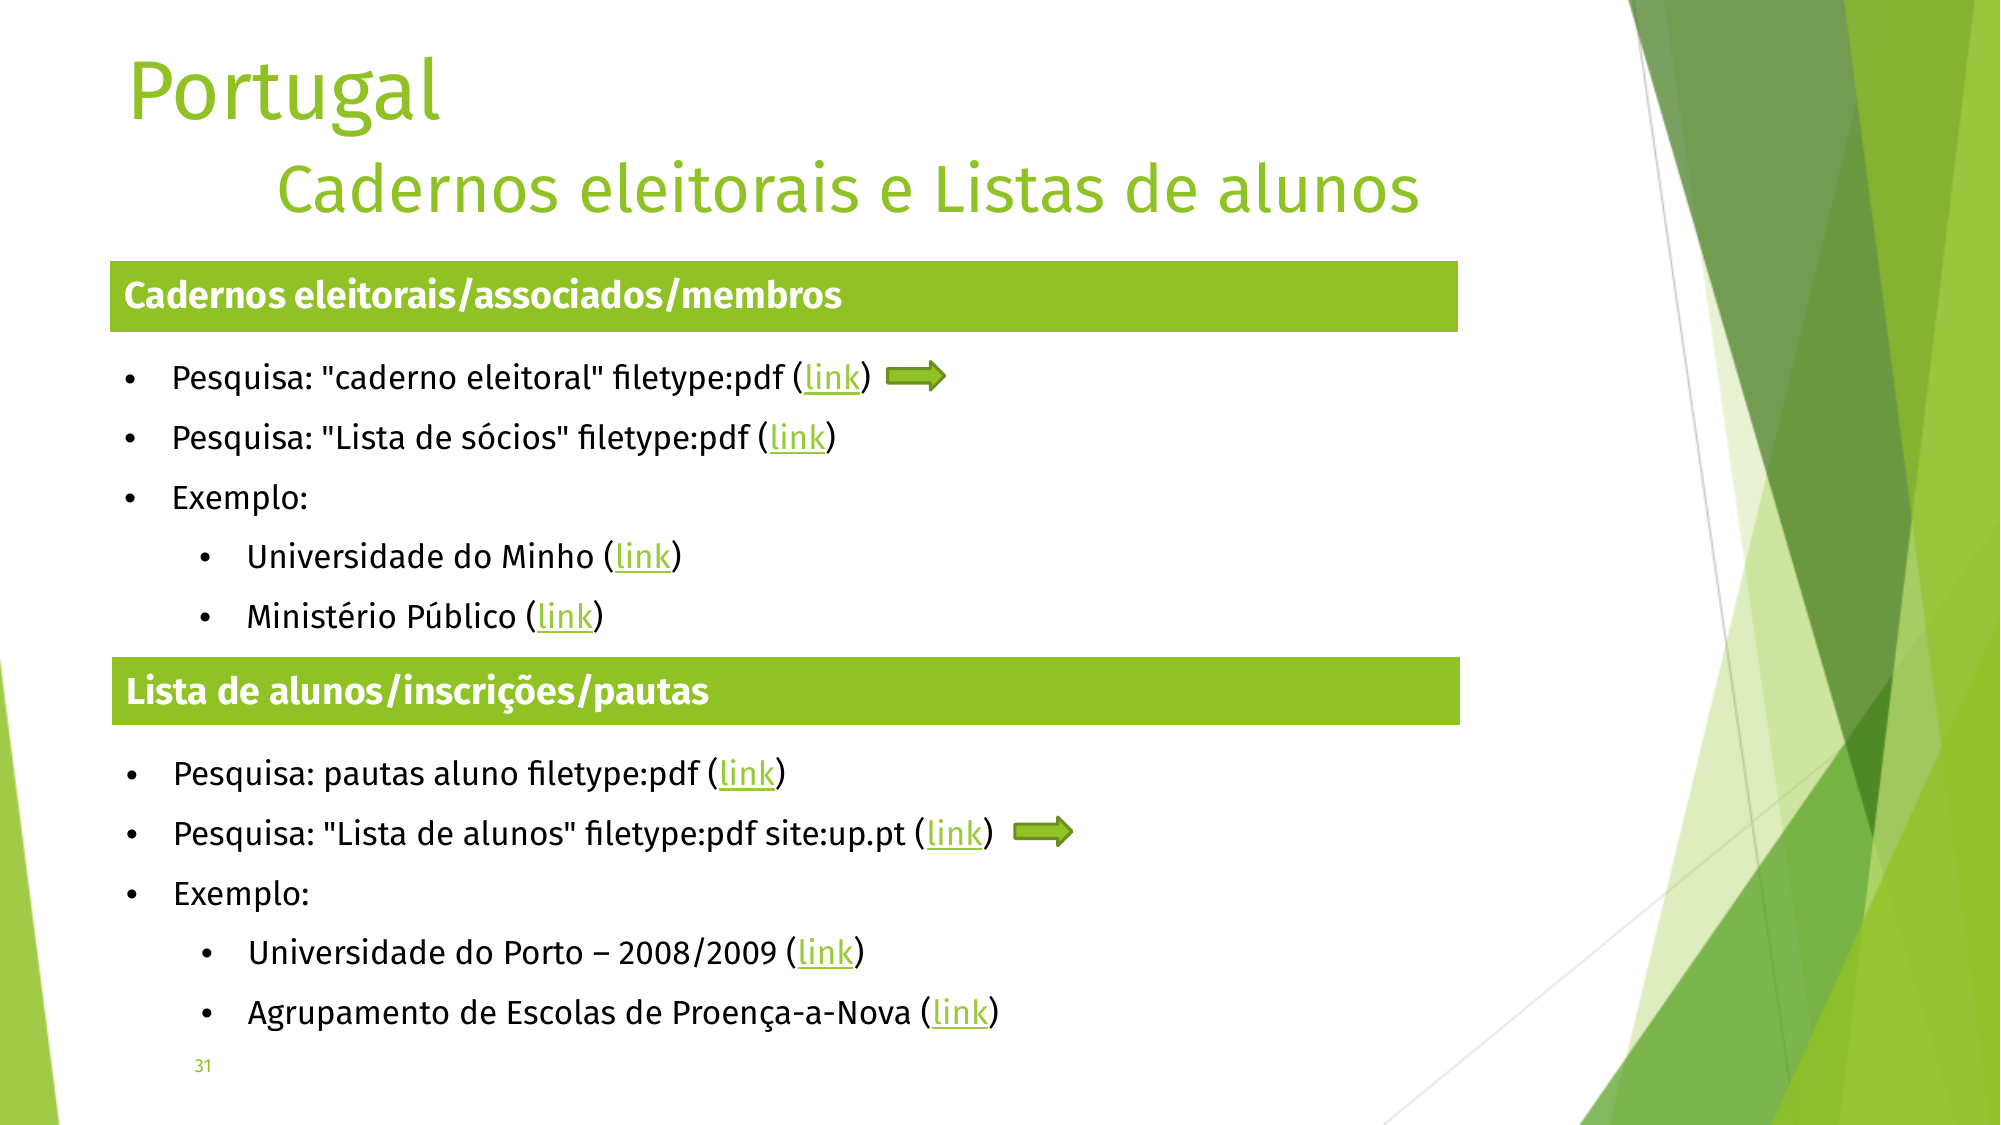

# Portugal Cadernos eleitorais e Listas de alunos
| Cadernos eleitorais/associados/membros |
| --- |
| Pesquisa: "caderno eleitoral" filetype:pdf (link) Pesquisa: "Lista de sócios" filetype:pdf (link) Exemplo: Universidade do Minho (link) Ministério Público (link) |

| Lista de alunos/inscrições/pautas |
| --- |
| Pesquisa: pautas aluno filetype:pdf (link) Pesquisa: "Lista de alunos" filetype:pdf site:up.pt (link) Exemplo: Universidade do Porto – 2008/2009 (link) Agrupamento de Escolas de Proença-a-Nova (link) |

31